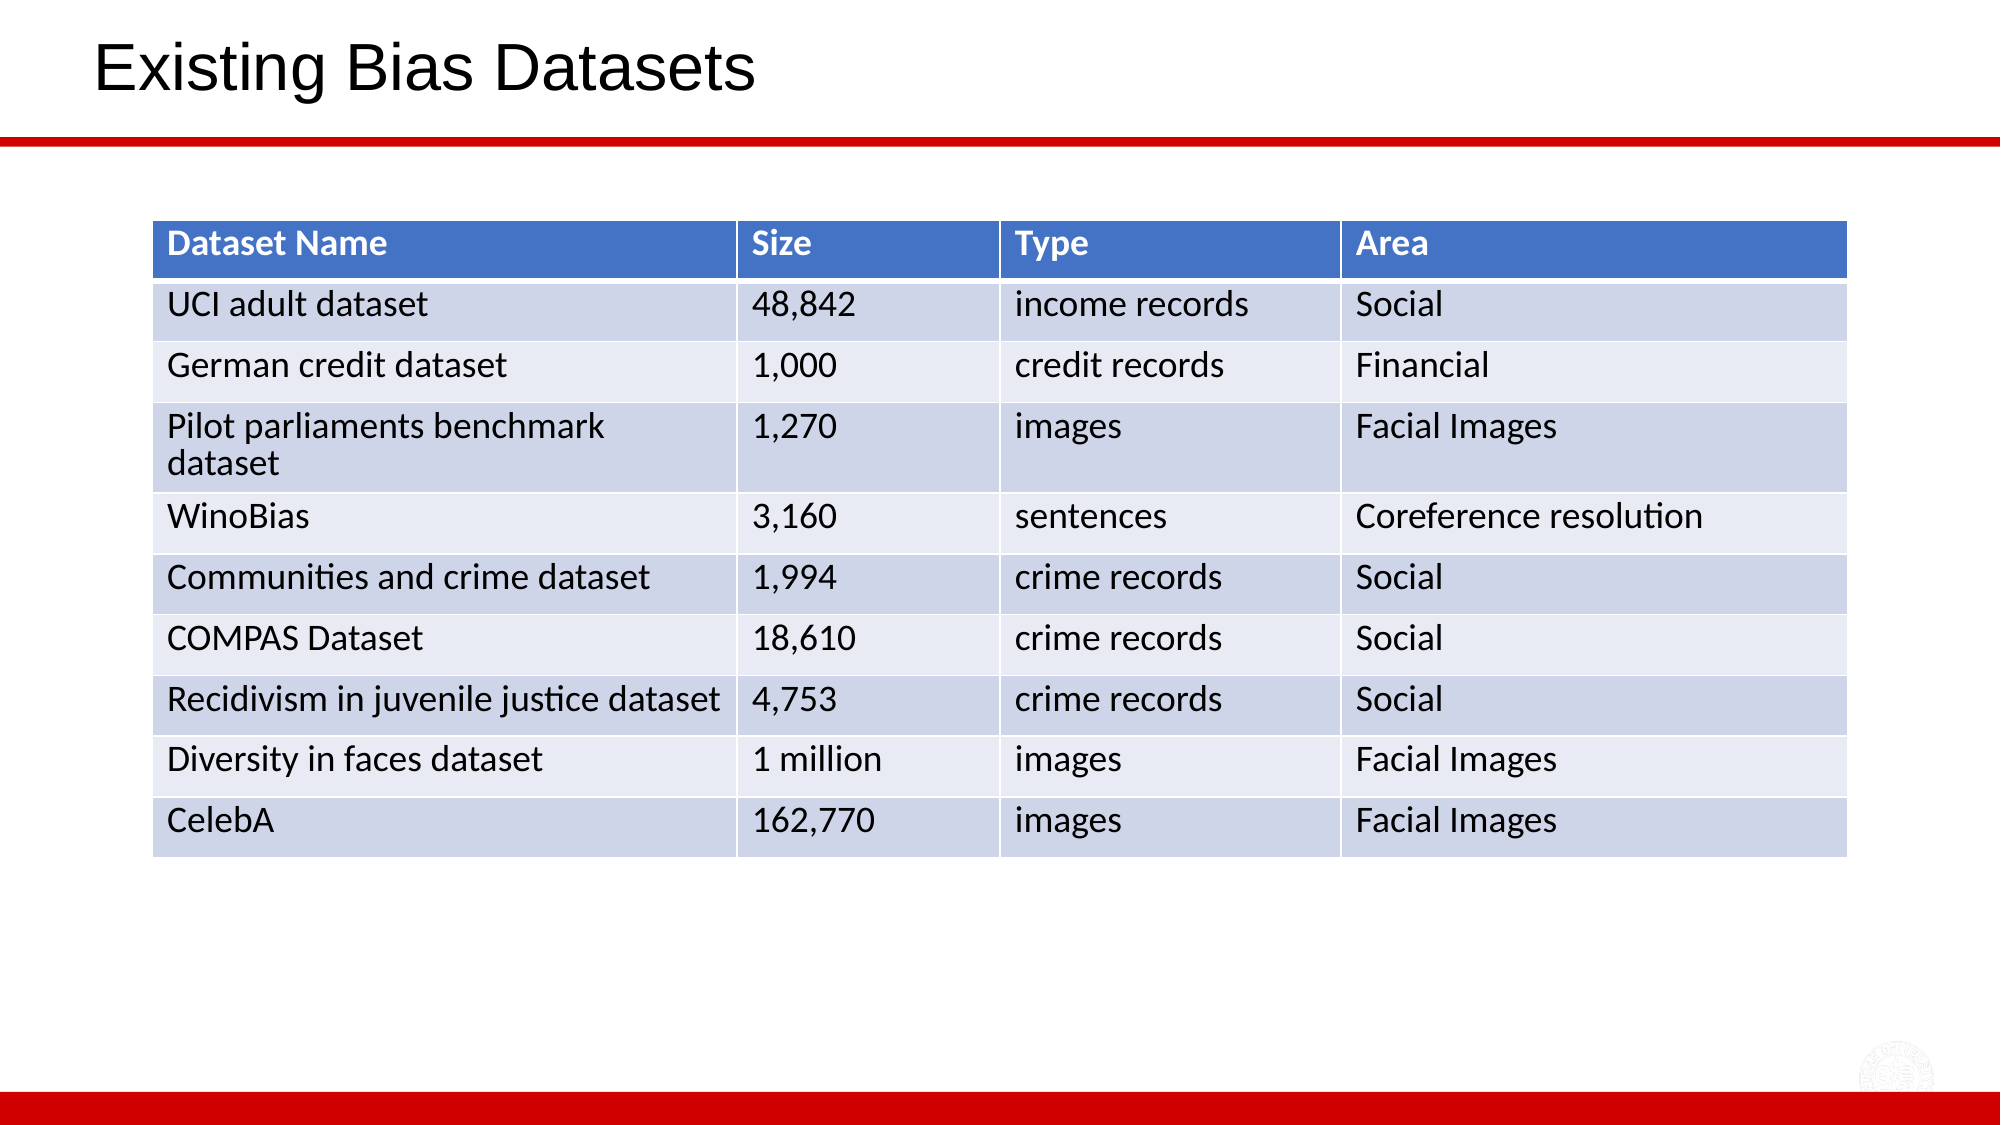

# Existing Bias Datasets
| Dataset Name | Size | Type | Area |
| --- | --- | --- | --- |
| UCI adult dataset | 48,842 | income records | Social |
| German credit dataset | 1,000 | credit records | Financial |
| Pilot parliaments benchmark dataset | 1,270 | images | Facial Images |
| WinoBias | 3,160 | sentences | Coreference resolution |
| Communities and crime dataset | 1,994 | crime records | Social |
| COMPAS Dataset | 18,610 | crime records | Social |
| Recidivism in juvenile justice dataset | 4,753 | crime records | Social |
| Diversity in faces dataset | 1 million | images | Facial Images |
| CelebA | 162,770 | images | Facial Images |